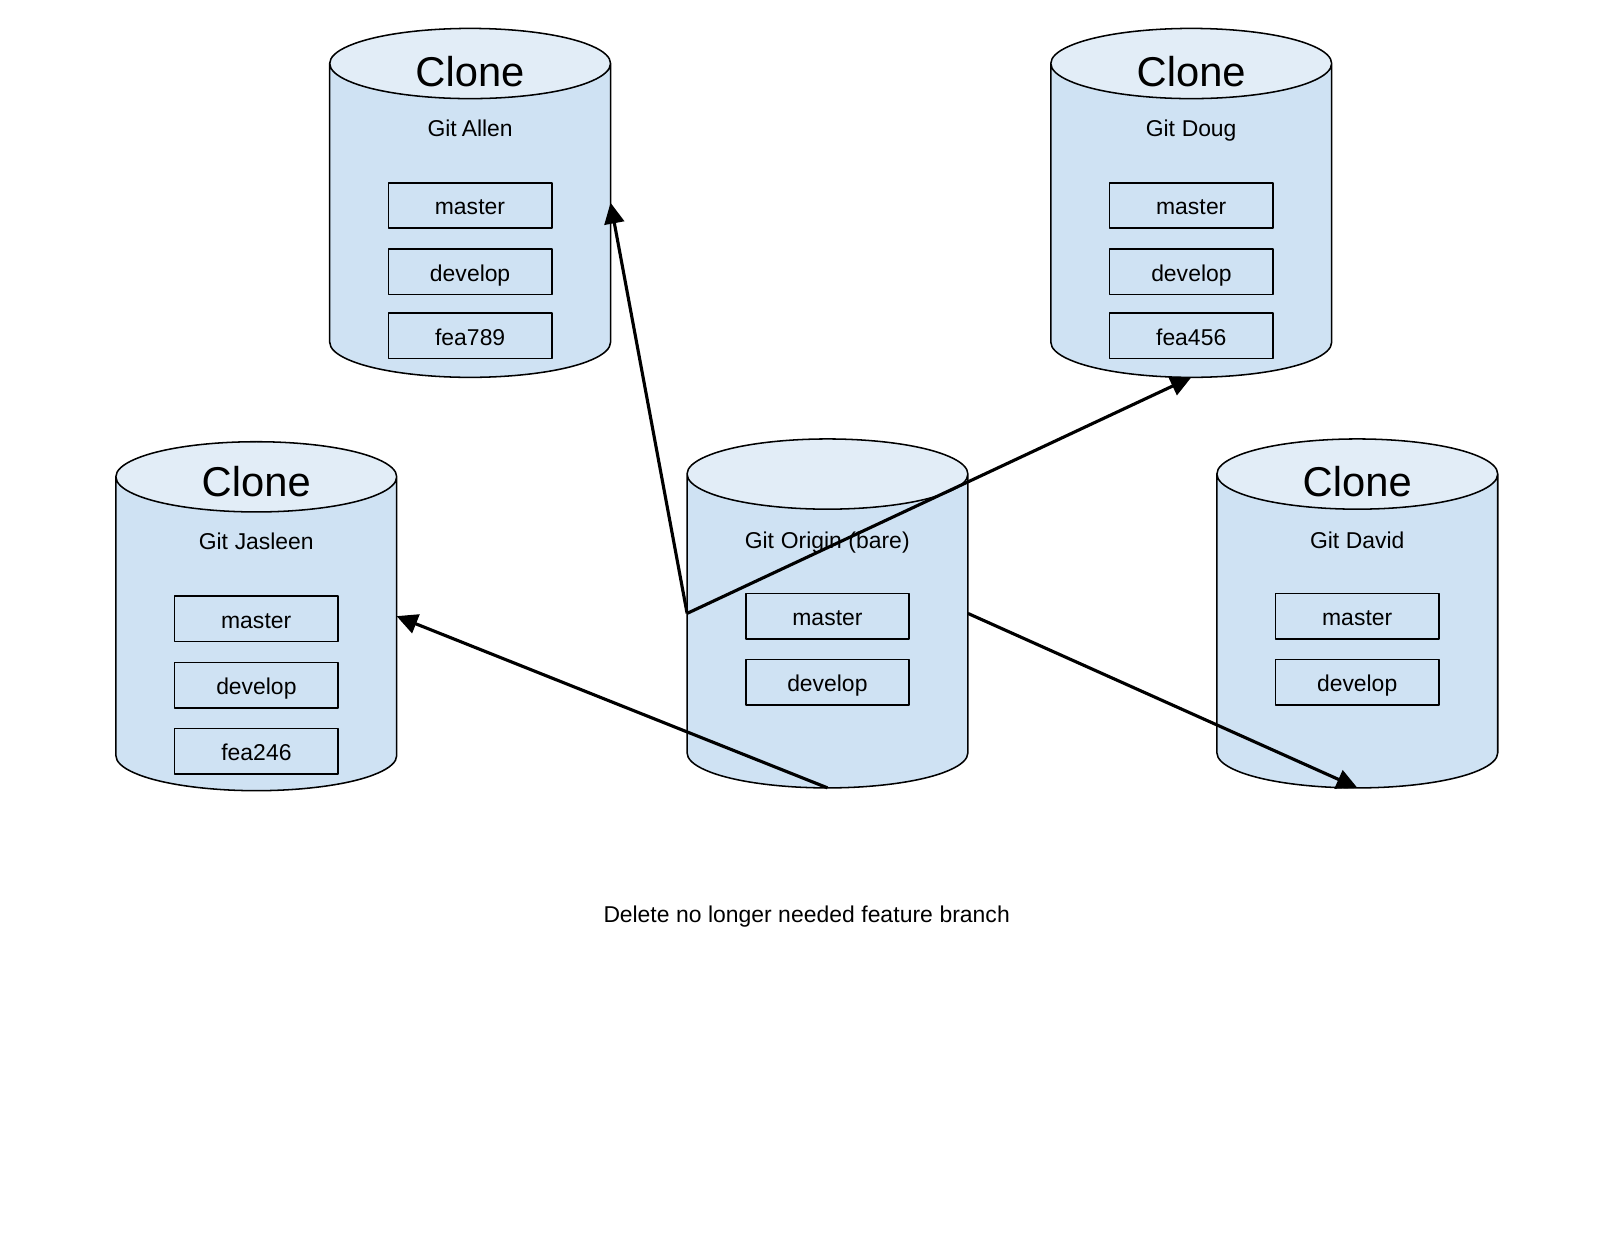

Git Allen
master
develop
Clone
Git Doug
master
develop
Clone
fea789
fea456
Clone
Git Origin (bare)
Git David
Clone
Git Jasleen
master
develop
master
master
develop
develop
fea246
Delete no longer needed feature branch
133